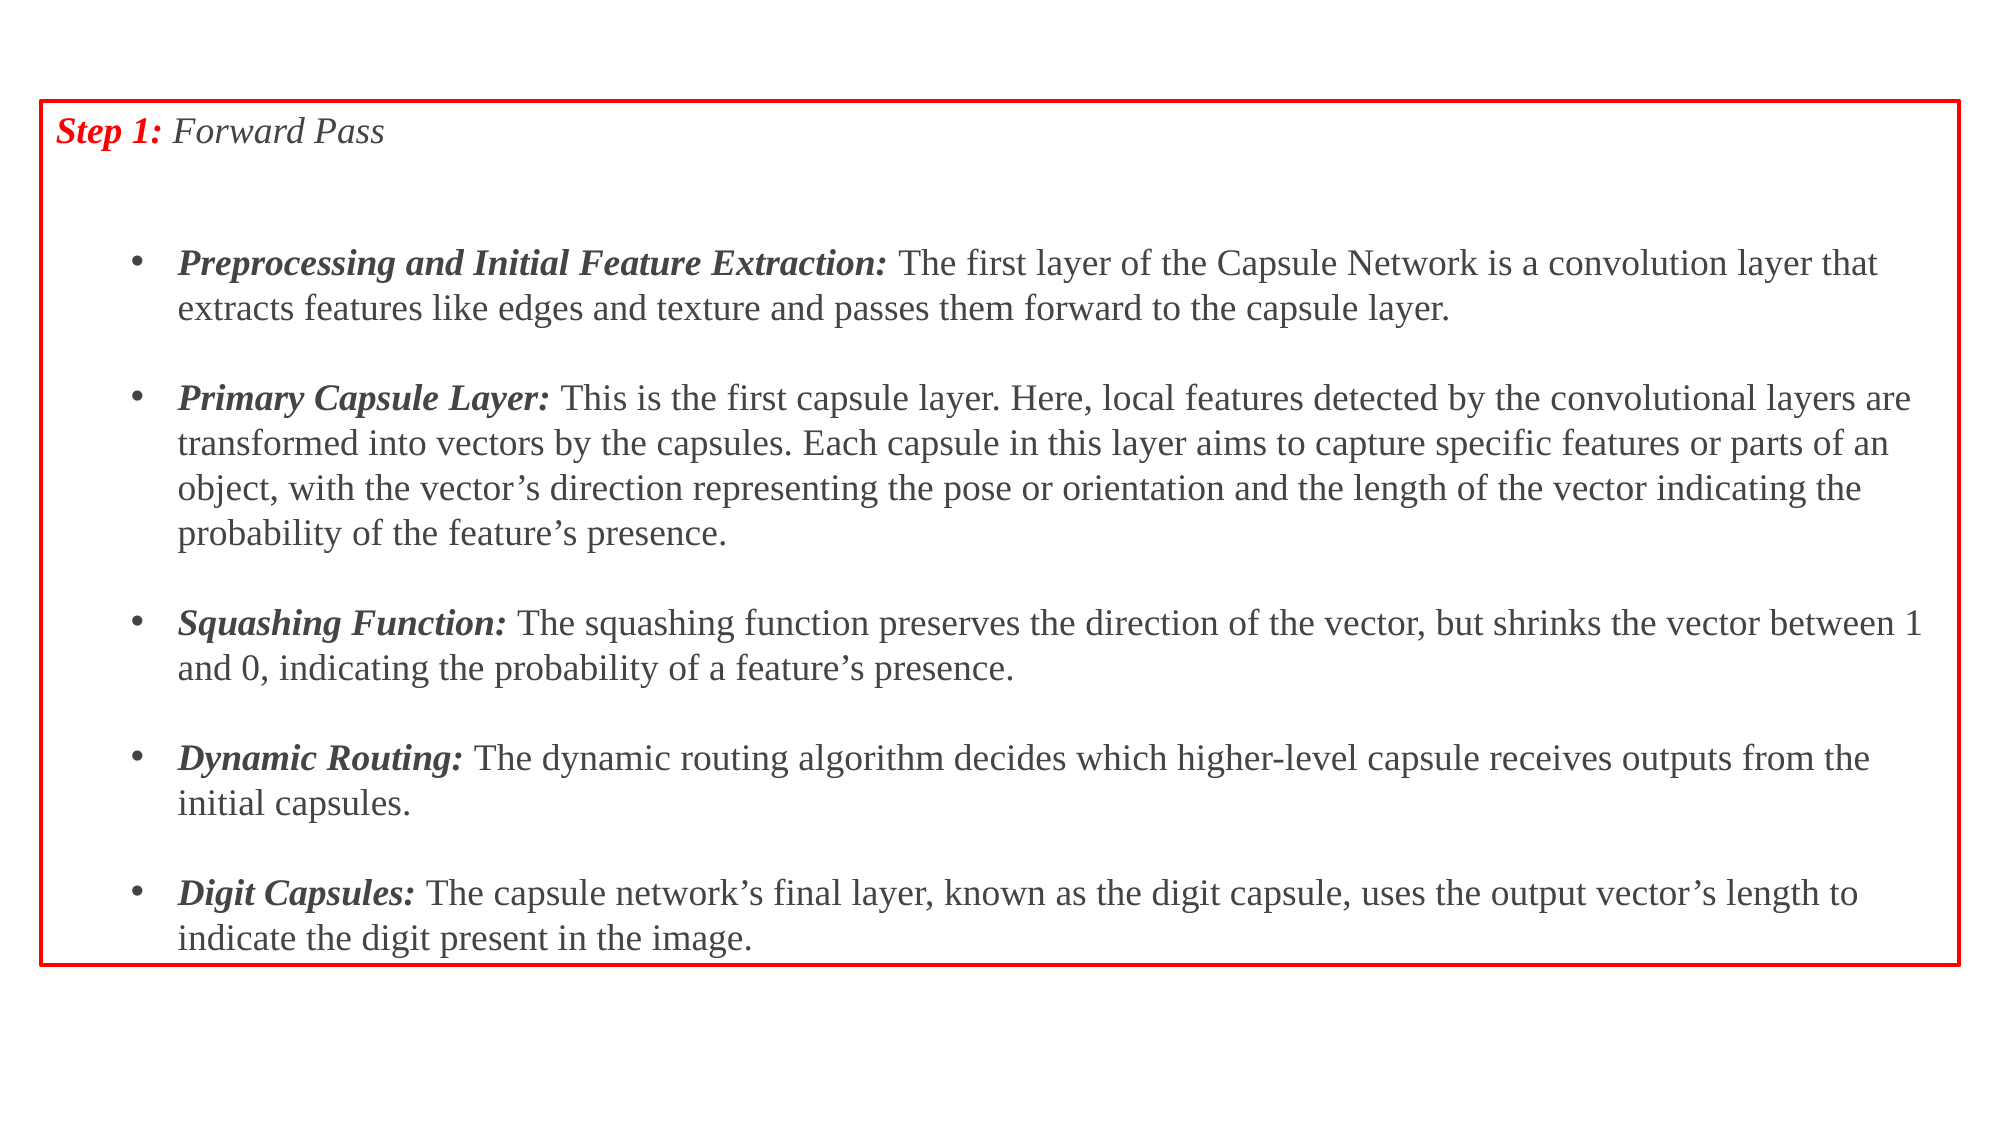

Step 1: Forward Pass

Preprocessing and Initial Feature Extraction: The first layer of the Capsule Network is a convolution layer that extracts features like edges and texture and passes them forward to the capsule layer.

Primary Capsule Layer: This is the first capsule layer. Here, local features detected by the convolutional layers are transformed into vectors by the capsules. Each capsule in this layer aims to capture specific features or parts of an object, with the vector’s direction representing the pose or orientation and the length of the vector indicating the probability of the feature’s presence.

Squashing Function: The squashing function preserves the direction of the vector, but shrinks the vector between 1 and 0, indicating the probability of a feature’s presence.

Dynamic Routing: The dynamic routing algorithm decides which higher-level capsule receives outputs from the initial capsules.

Digit Capsules: The capsule network’s final layer, known as the digit capsule, uses the output vector’s length to indicate the digit present in the image.